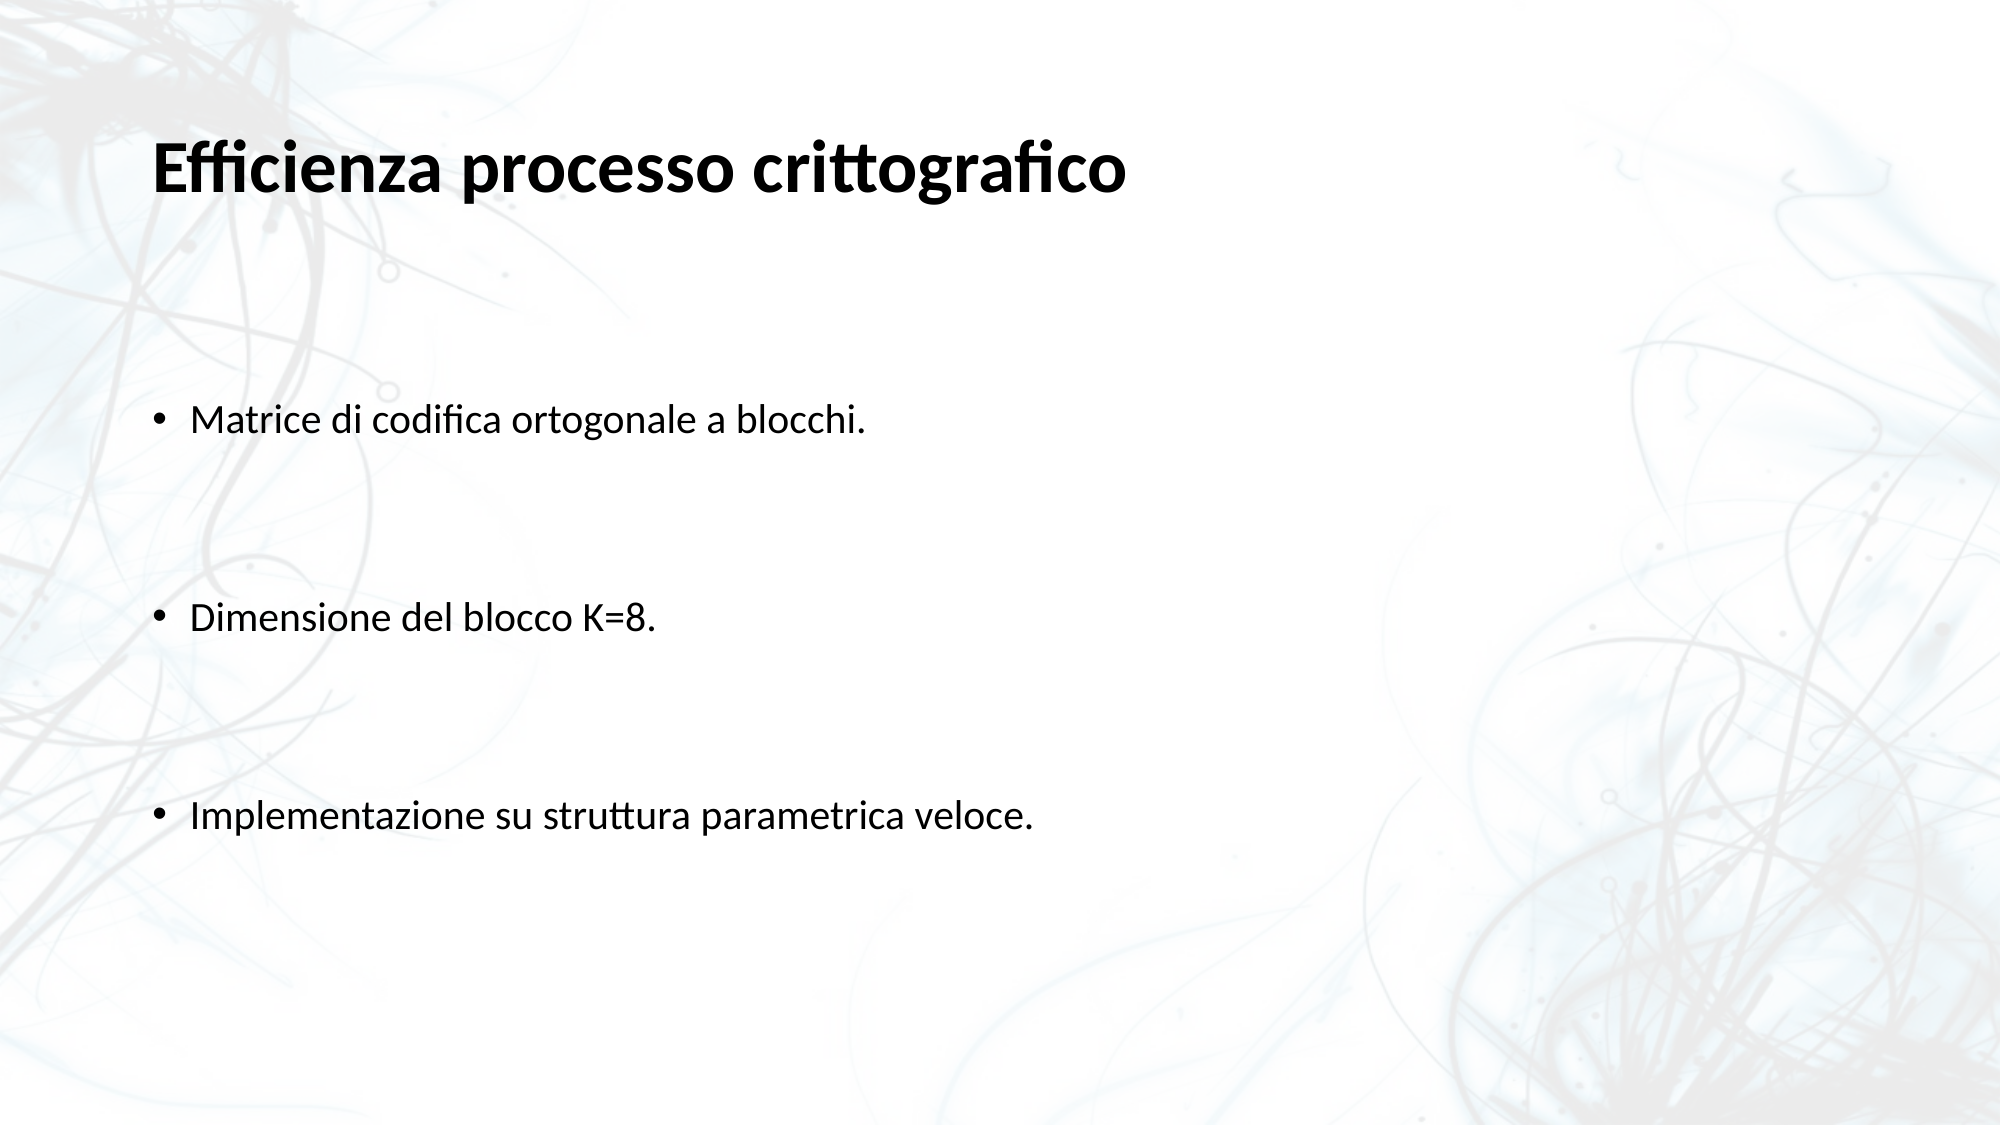

# Efficienza processo crittografico

Matrice di codifica ortogonale a blocchi.

Dimensione del blocco K=8.

Implementazione su struttura parametrica veloce.